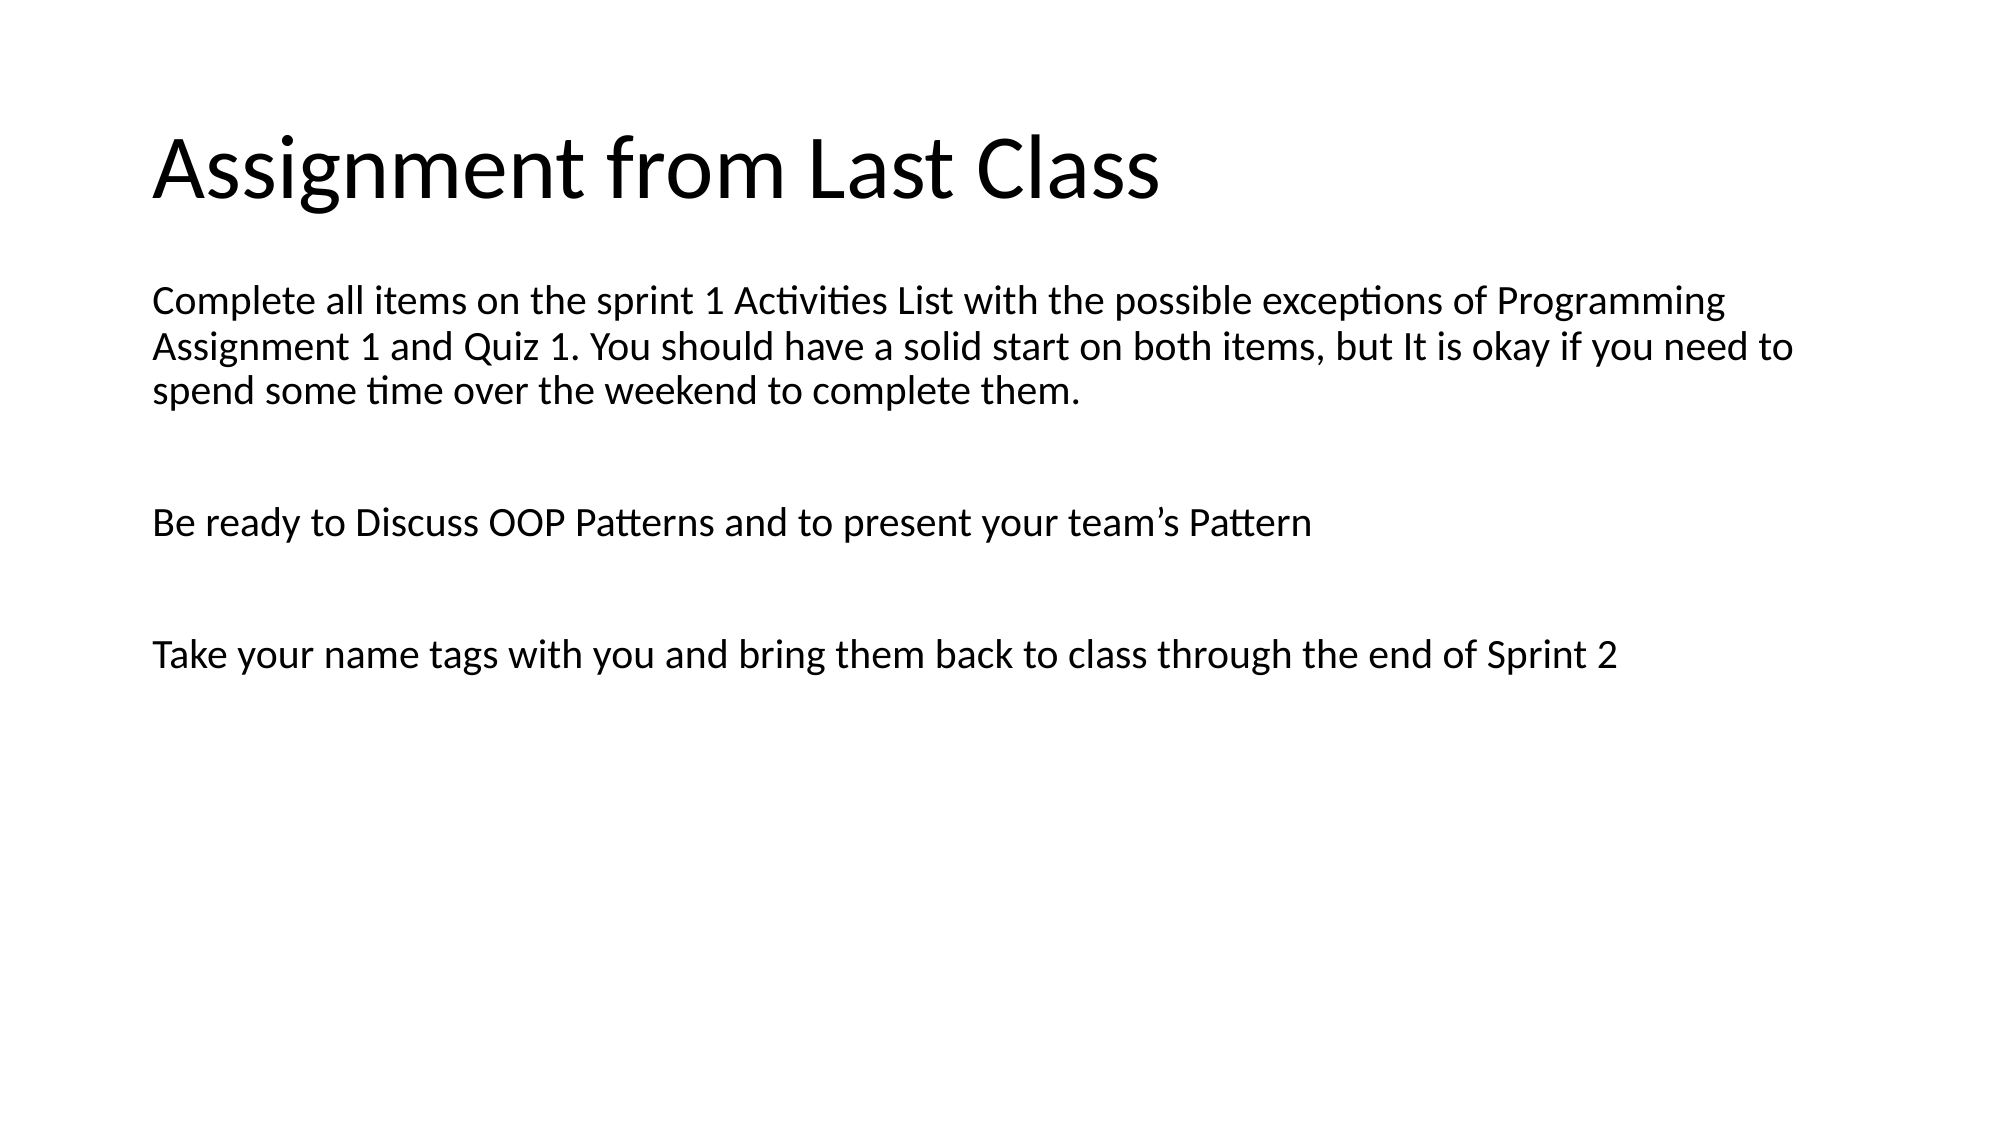

# Assignment from Last Class
Complete all items on the sprint 1 Activities List with the possible exceptions of Programming Assignment 1 and Quiz 1. You should have a solid start on both items, but It is okay if you need to spend some time over the weekend to complete them.

Be ready to Discuss OOP Patterns and to present your team’s Pattern

Take your name tags with you and bring them back to class through the end of Sprint 2